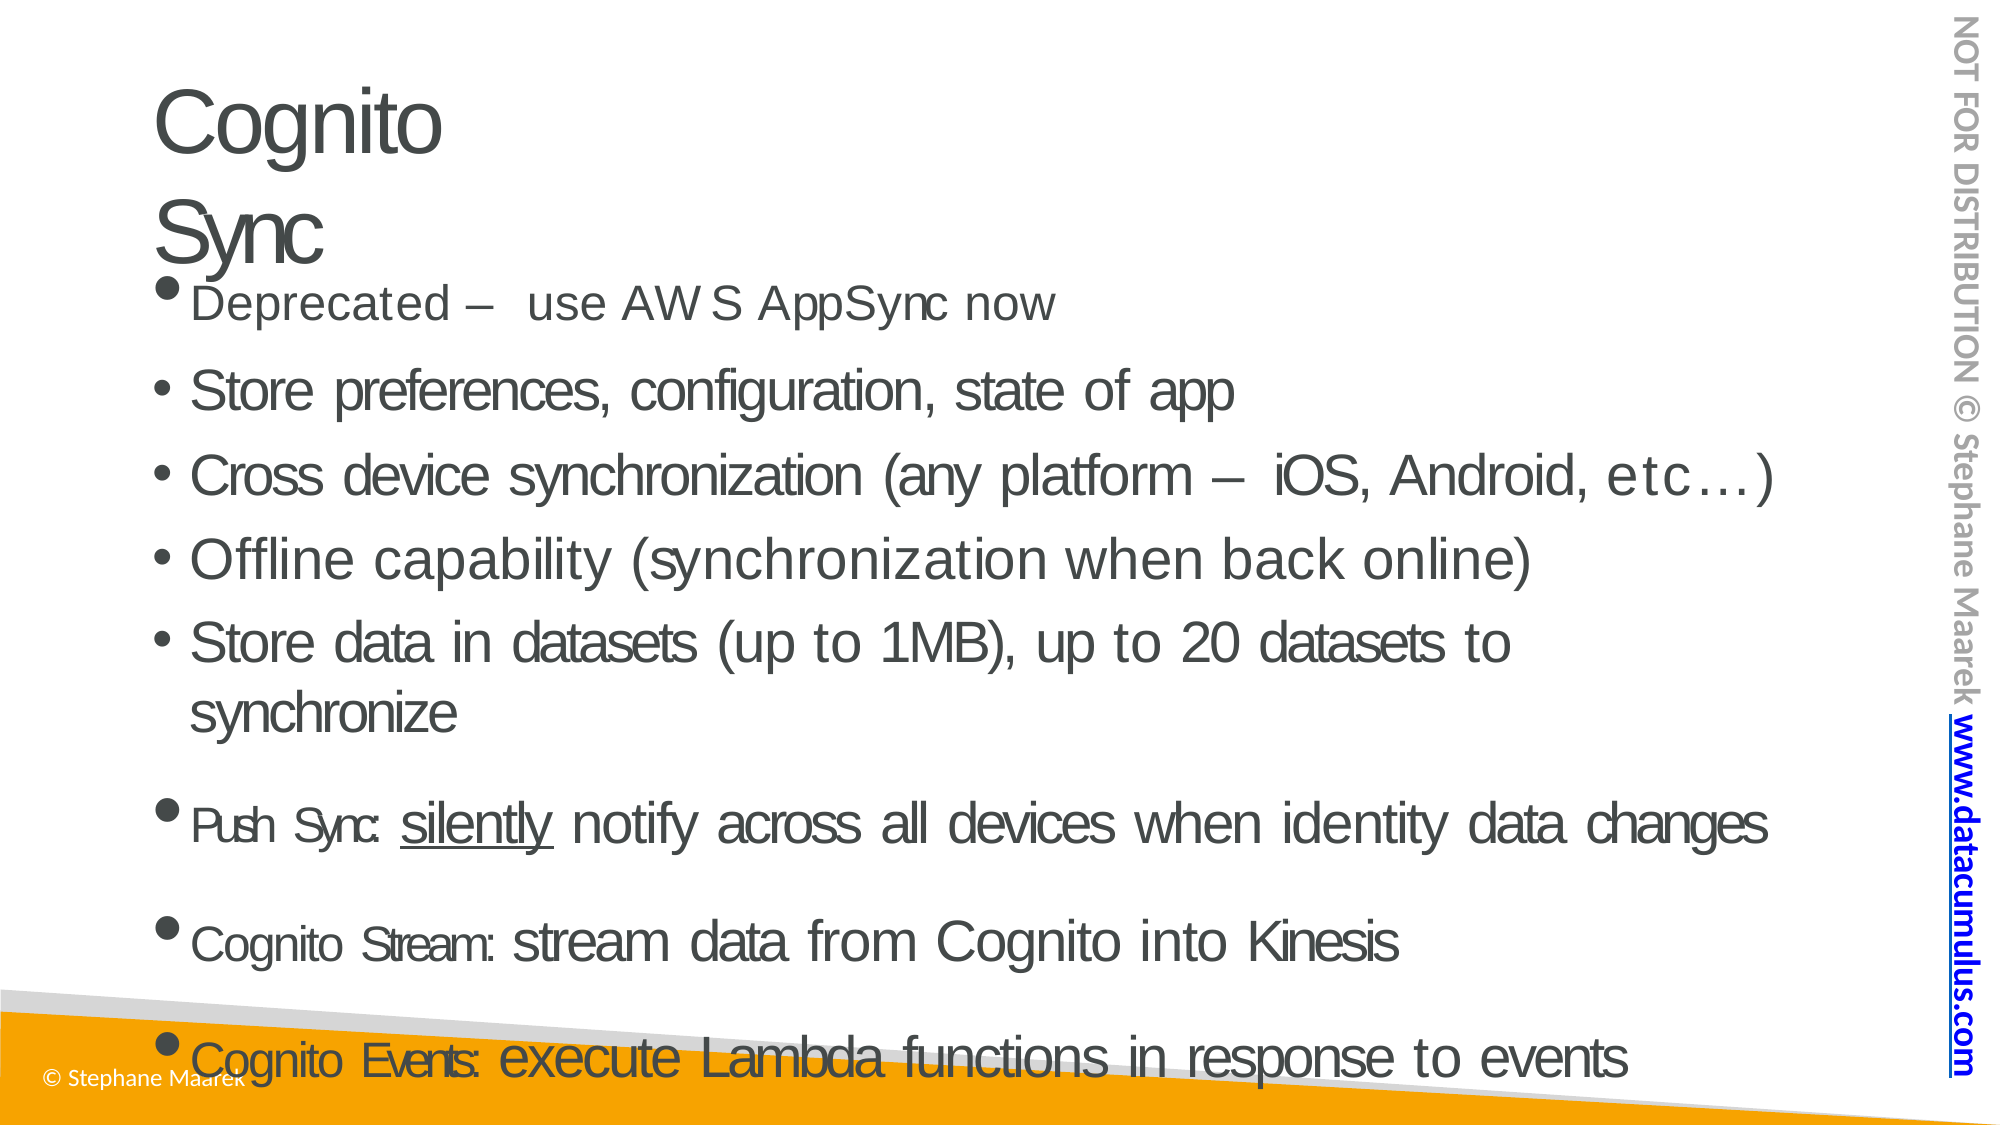

NOT FOR DISTRIBUTION © Stephane Maarek www.datacumulus.com
# Cognito Sync
Deprecated – use AWS AppSync now
Store preferences, configuration, state of app
Cross device synchronization (any platform – iOS, Android, etc…)
Offline capability (synchronization when back online)
Store data in datasets (up to 1MB), up to 20 datasets to synchronize
Push Sync: silently notify across all devices when identity data changes
Cognito Stream: stream data from Cognito into Kinesis
Cognito Events: execute Lambda functions in response to events
© Stephane Maarek